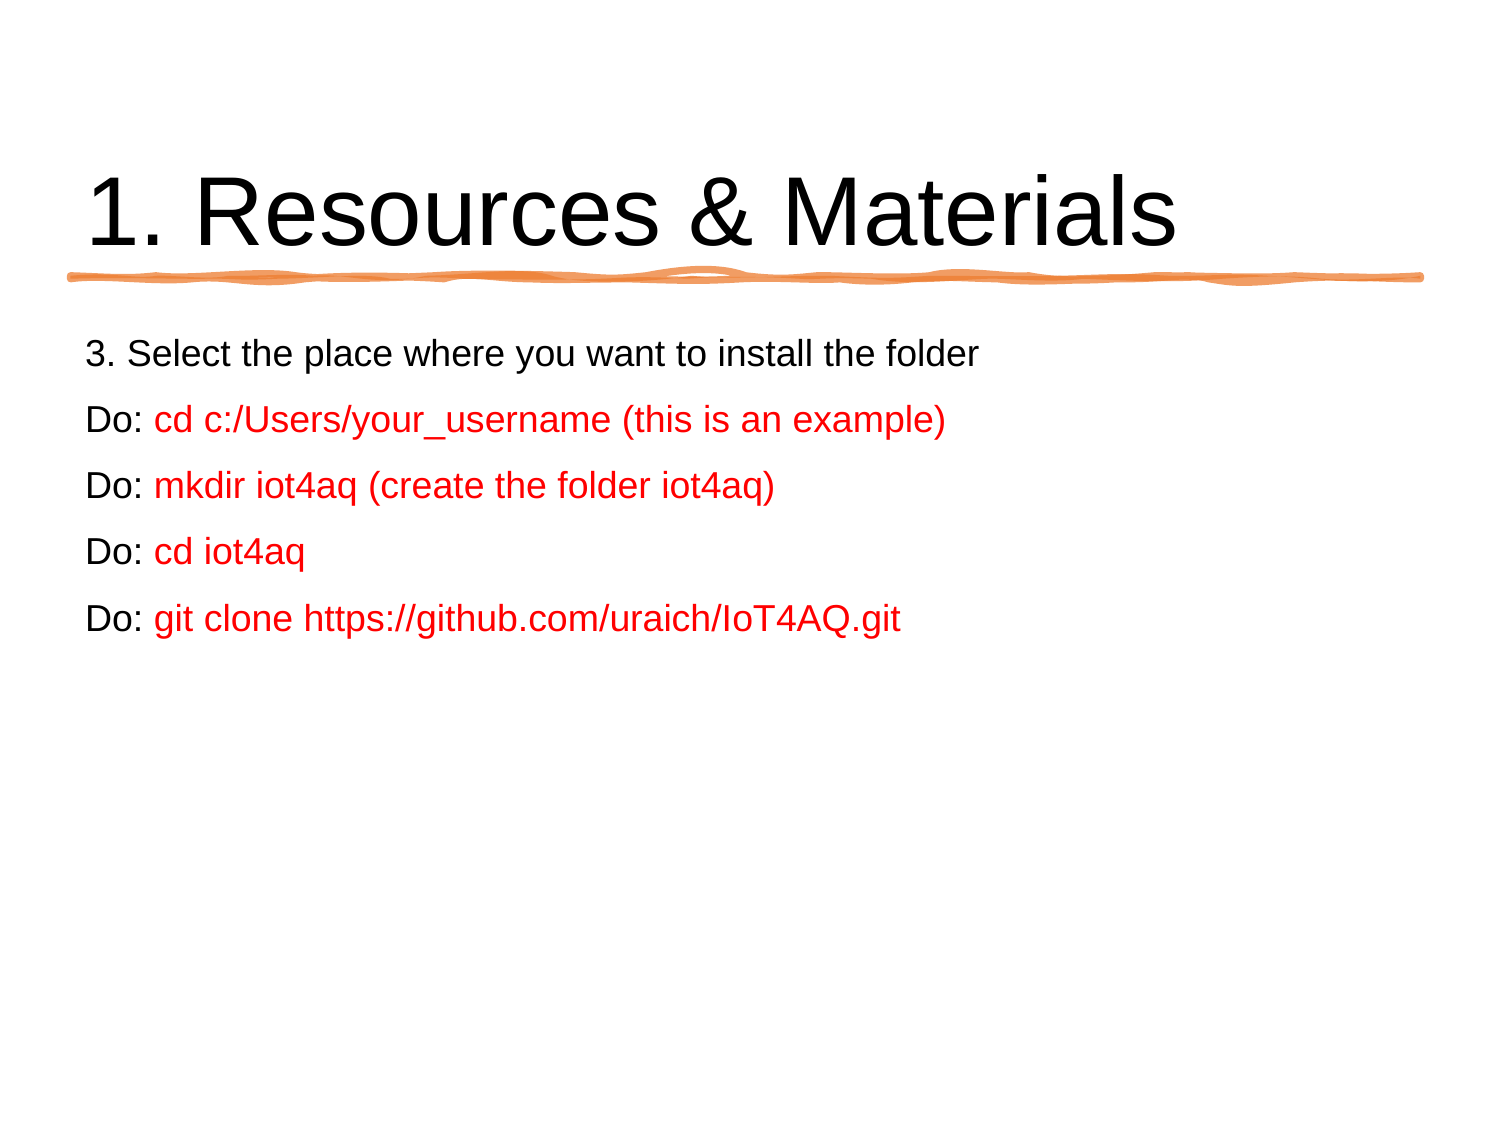

# 1. Resources & Materials

3. Select the place where you want to install the folder
Do: cd c:/Users/your_username (this is an example)
Do: mkdir iot4aq (create the folder iot4aq)
Do: cd iot4aq
Do: git clone https://github.com/uraich/IoT4AQ.git